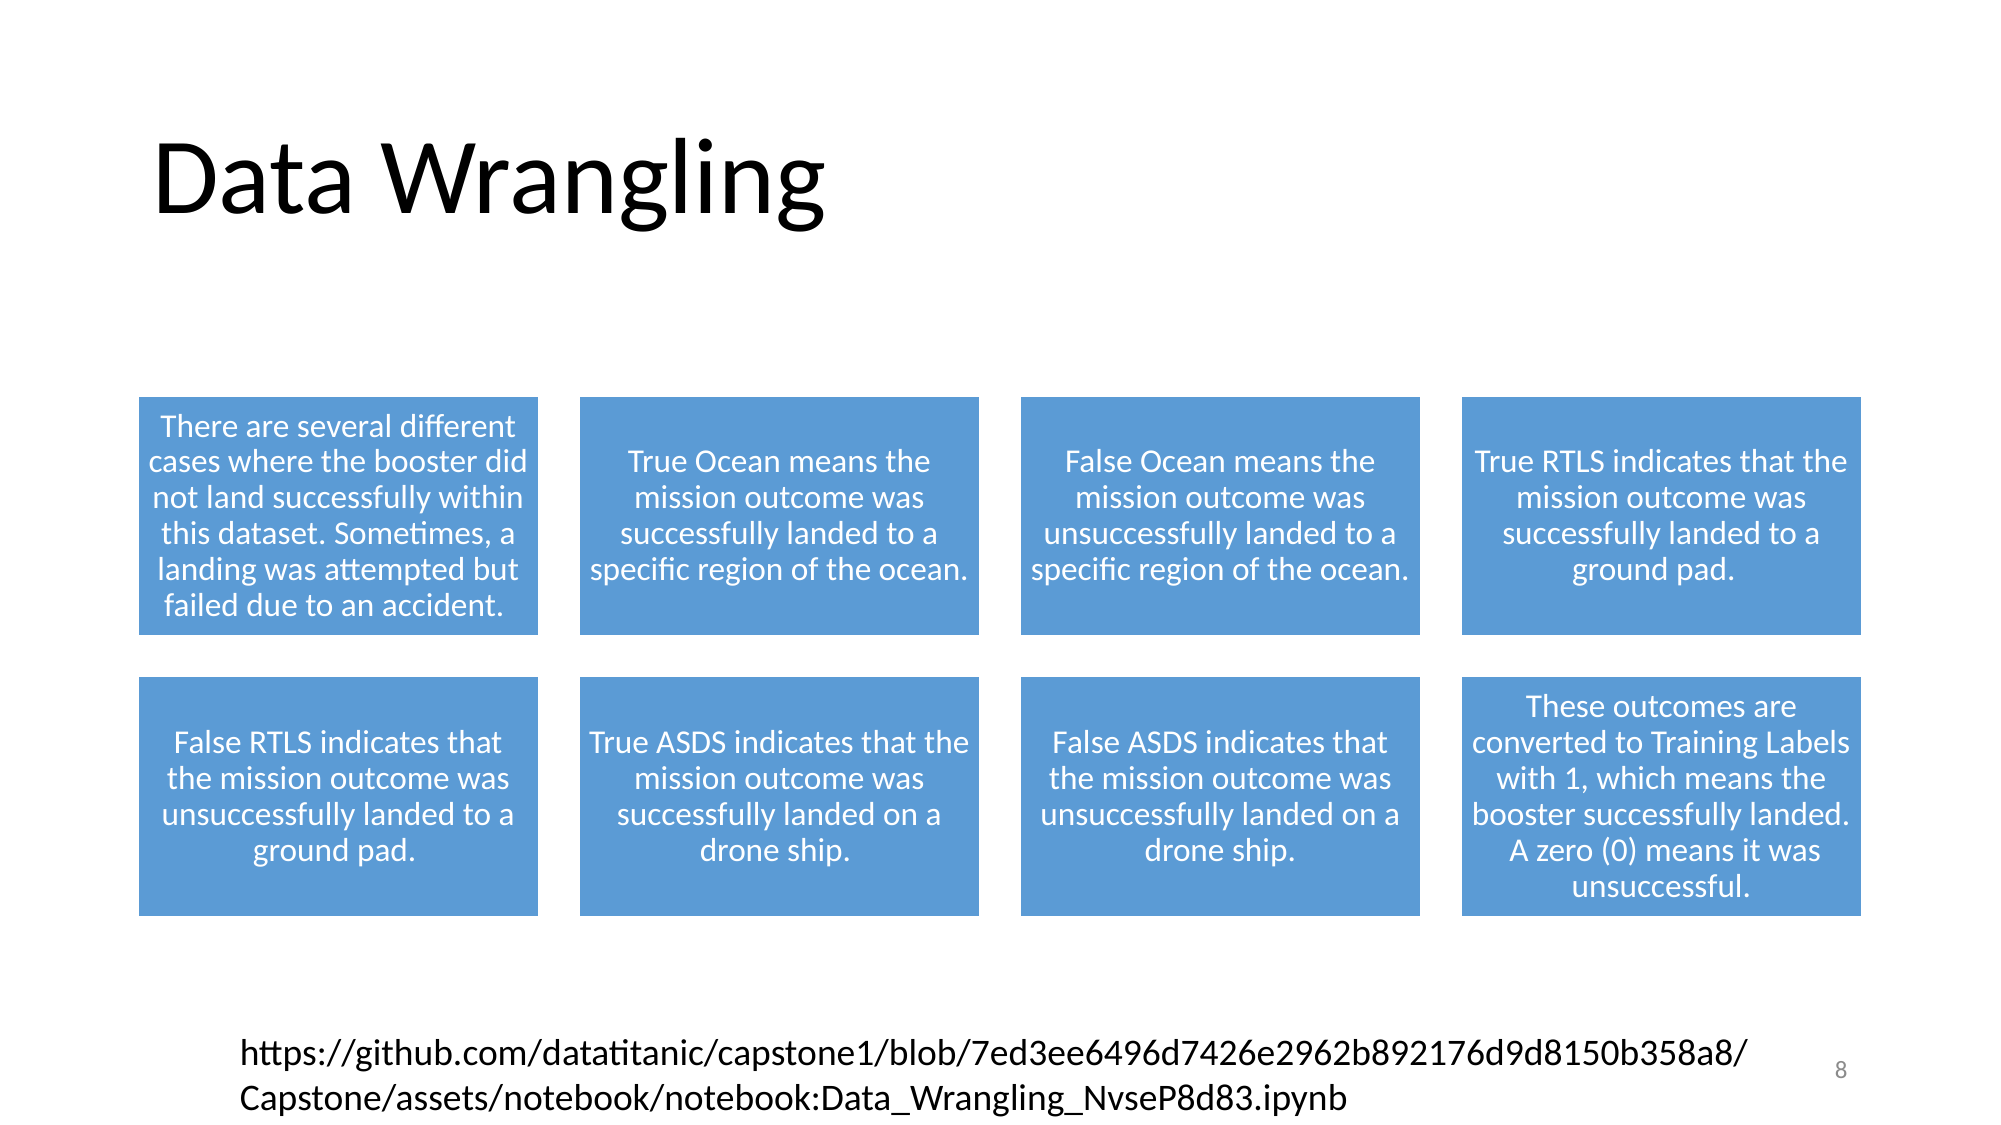

Data Wrangling
There are several different cases where the booster did not land successfully within this dataset. Sometimes, a landing was attempted but failed due to an accident.
True Ocean means the mission outcome was successfully landed to a specific region of the ocean.
False Ocean means the mission outcome was unsuccessfully landed to a specific region of the ocean.
True RTLS indicates that the mission outcome was successfully landed to a ground pad.
False RTLS indicates that the mission outcome was unsuccessfully landed to a ground pad.
True ASDS indicates that the mission outcome was successfully landed on a drone ship.
False ASDS indicates that the mission outcome was unsuccessfully landed on a drone ship.
These outcomes are converted to Training Labels with 1, which means the booster successfully landed.  A zero (0) means it was unsuccessful.
https://github.com/datatitanic/capstone1/blob/7ed3ee6496d7426e2962b892176d9d8150b358a8/Capstone/assets/notebook/notebook:Data_Wrangling_NvseP8d83.ipynb
8